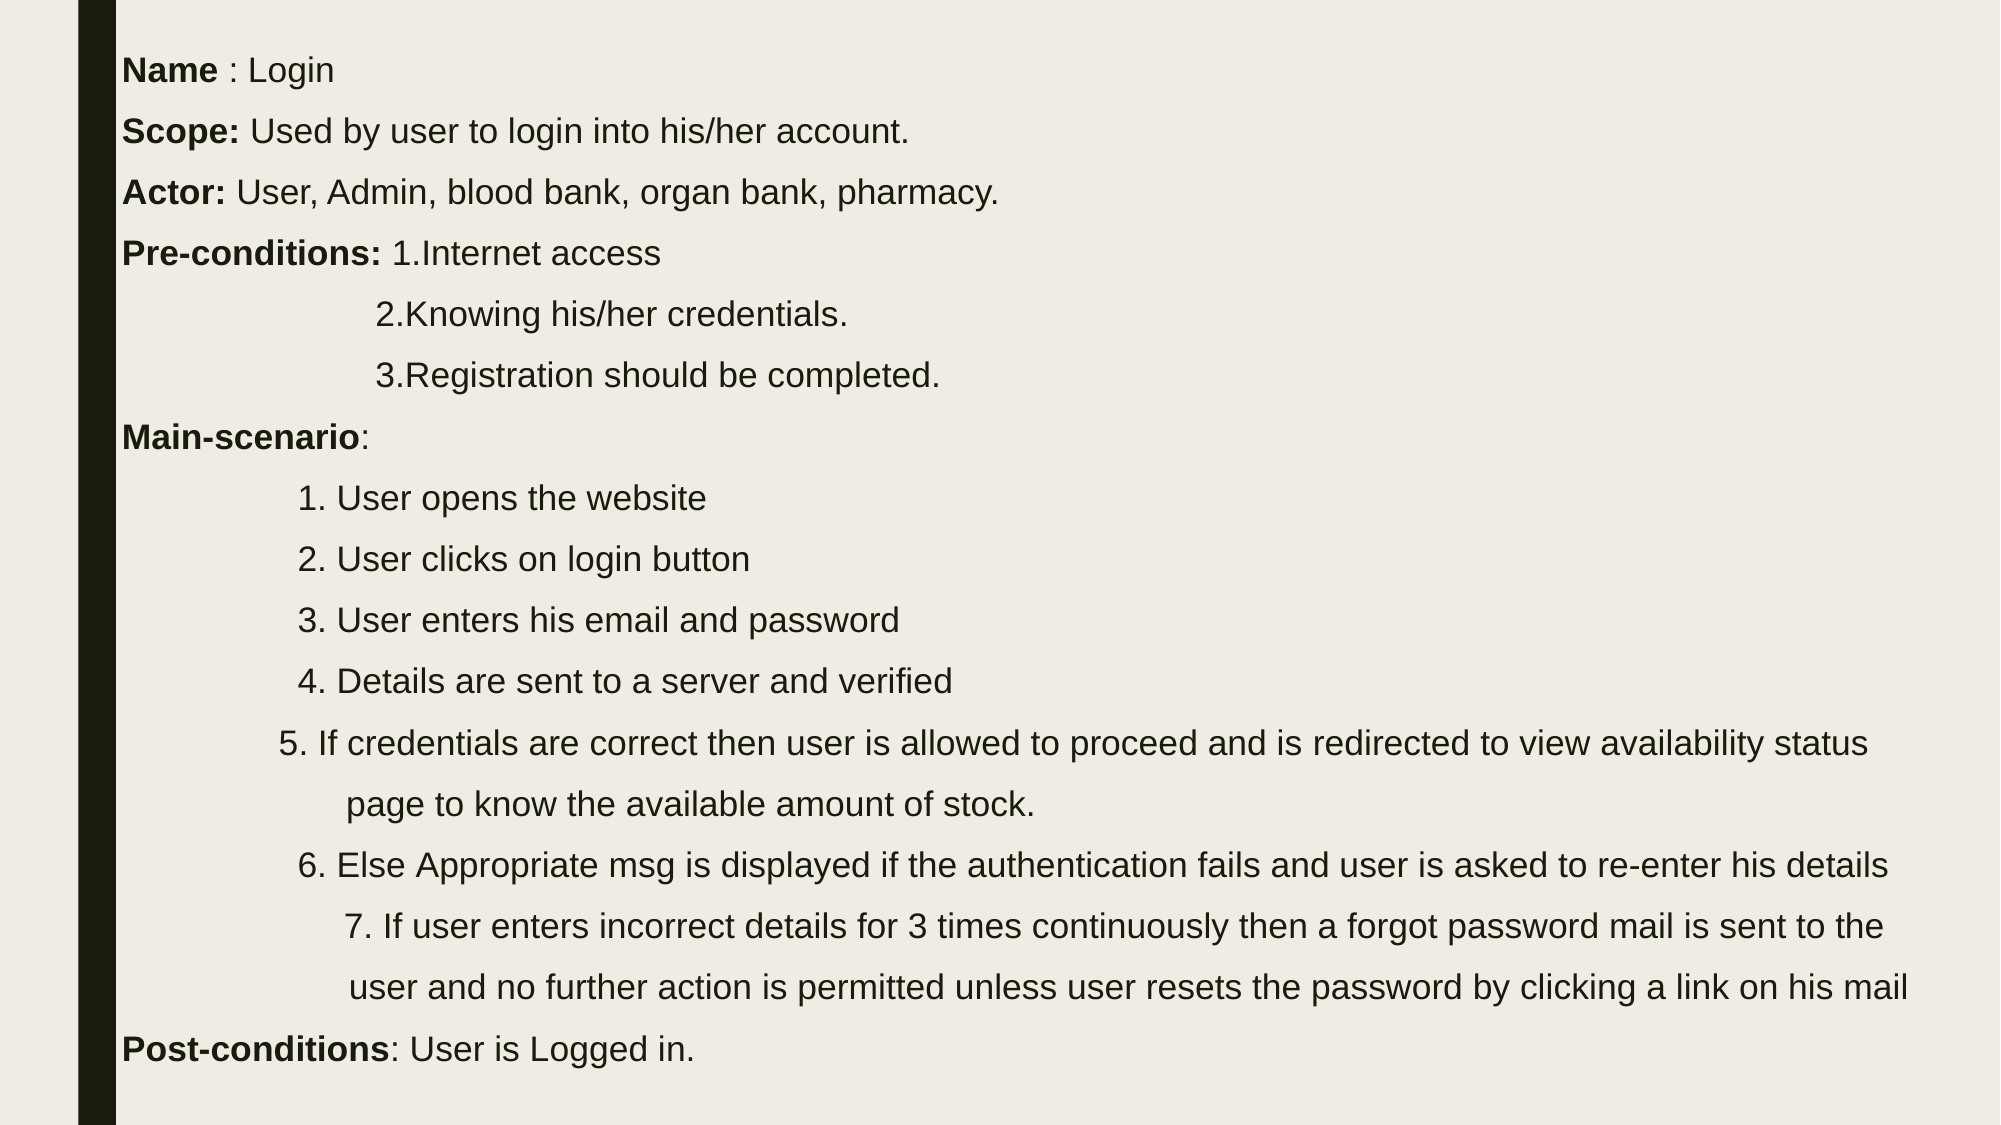

Name : Login
Scope: Used by user to login into his/her account.
Actor: User, Admin, blood bank, organ bank, pharmacy.
Pre-conditions: 1.Internet access
                          2.Knowing his/her credentials.
                          3.Registration should be completed.
Main-scenario:
                  1. User opens the website
                  2. User clicks on login button
                  3. User enters his email and password
                  4. Details are sent to a server and verified
	   5. If credentials are correct then user is allowed to proceed and is redirected to view availability status
                       page to know the available amount of stock.
                  6. Else Appropriate msg is displayed if the authentication fails and user is asked to re-enter his details
            7. If user enters incorrect details for 3 times continuously then a forgot password mail is sent to the
                     user and no further action is permitted unless user resets the password by clicking a link on his mail
Post-conditions: User is Logged in.